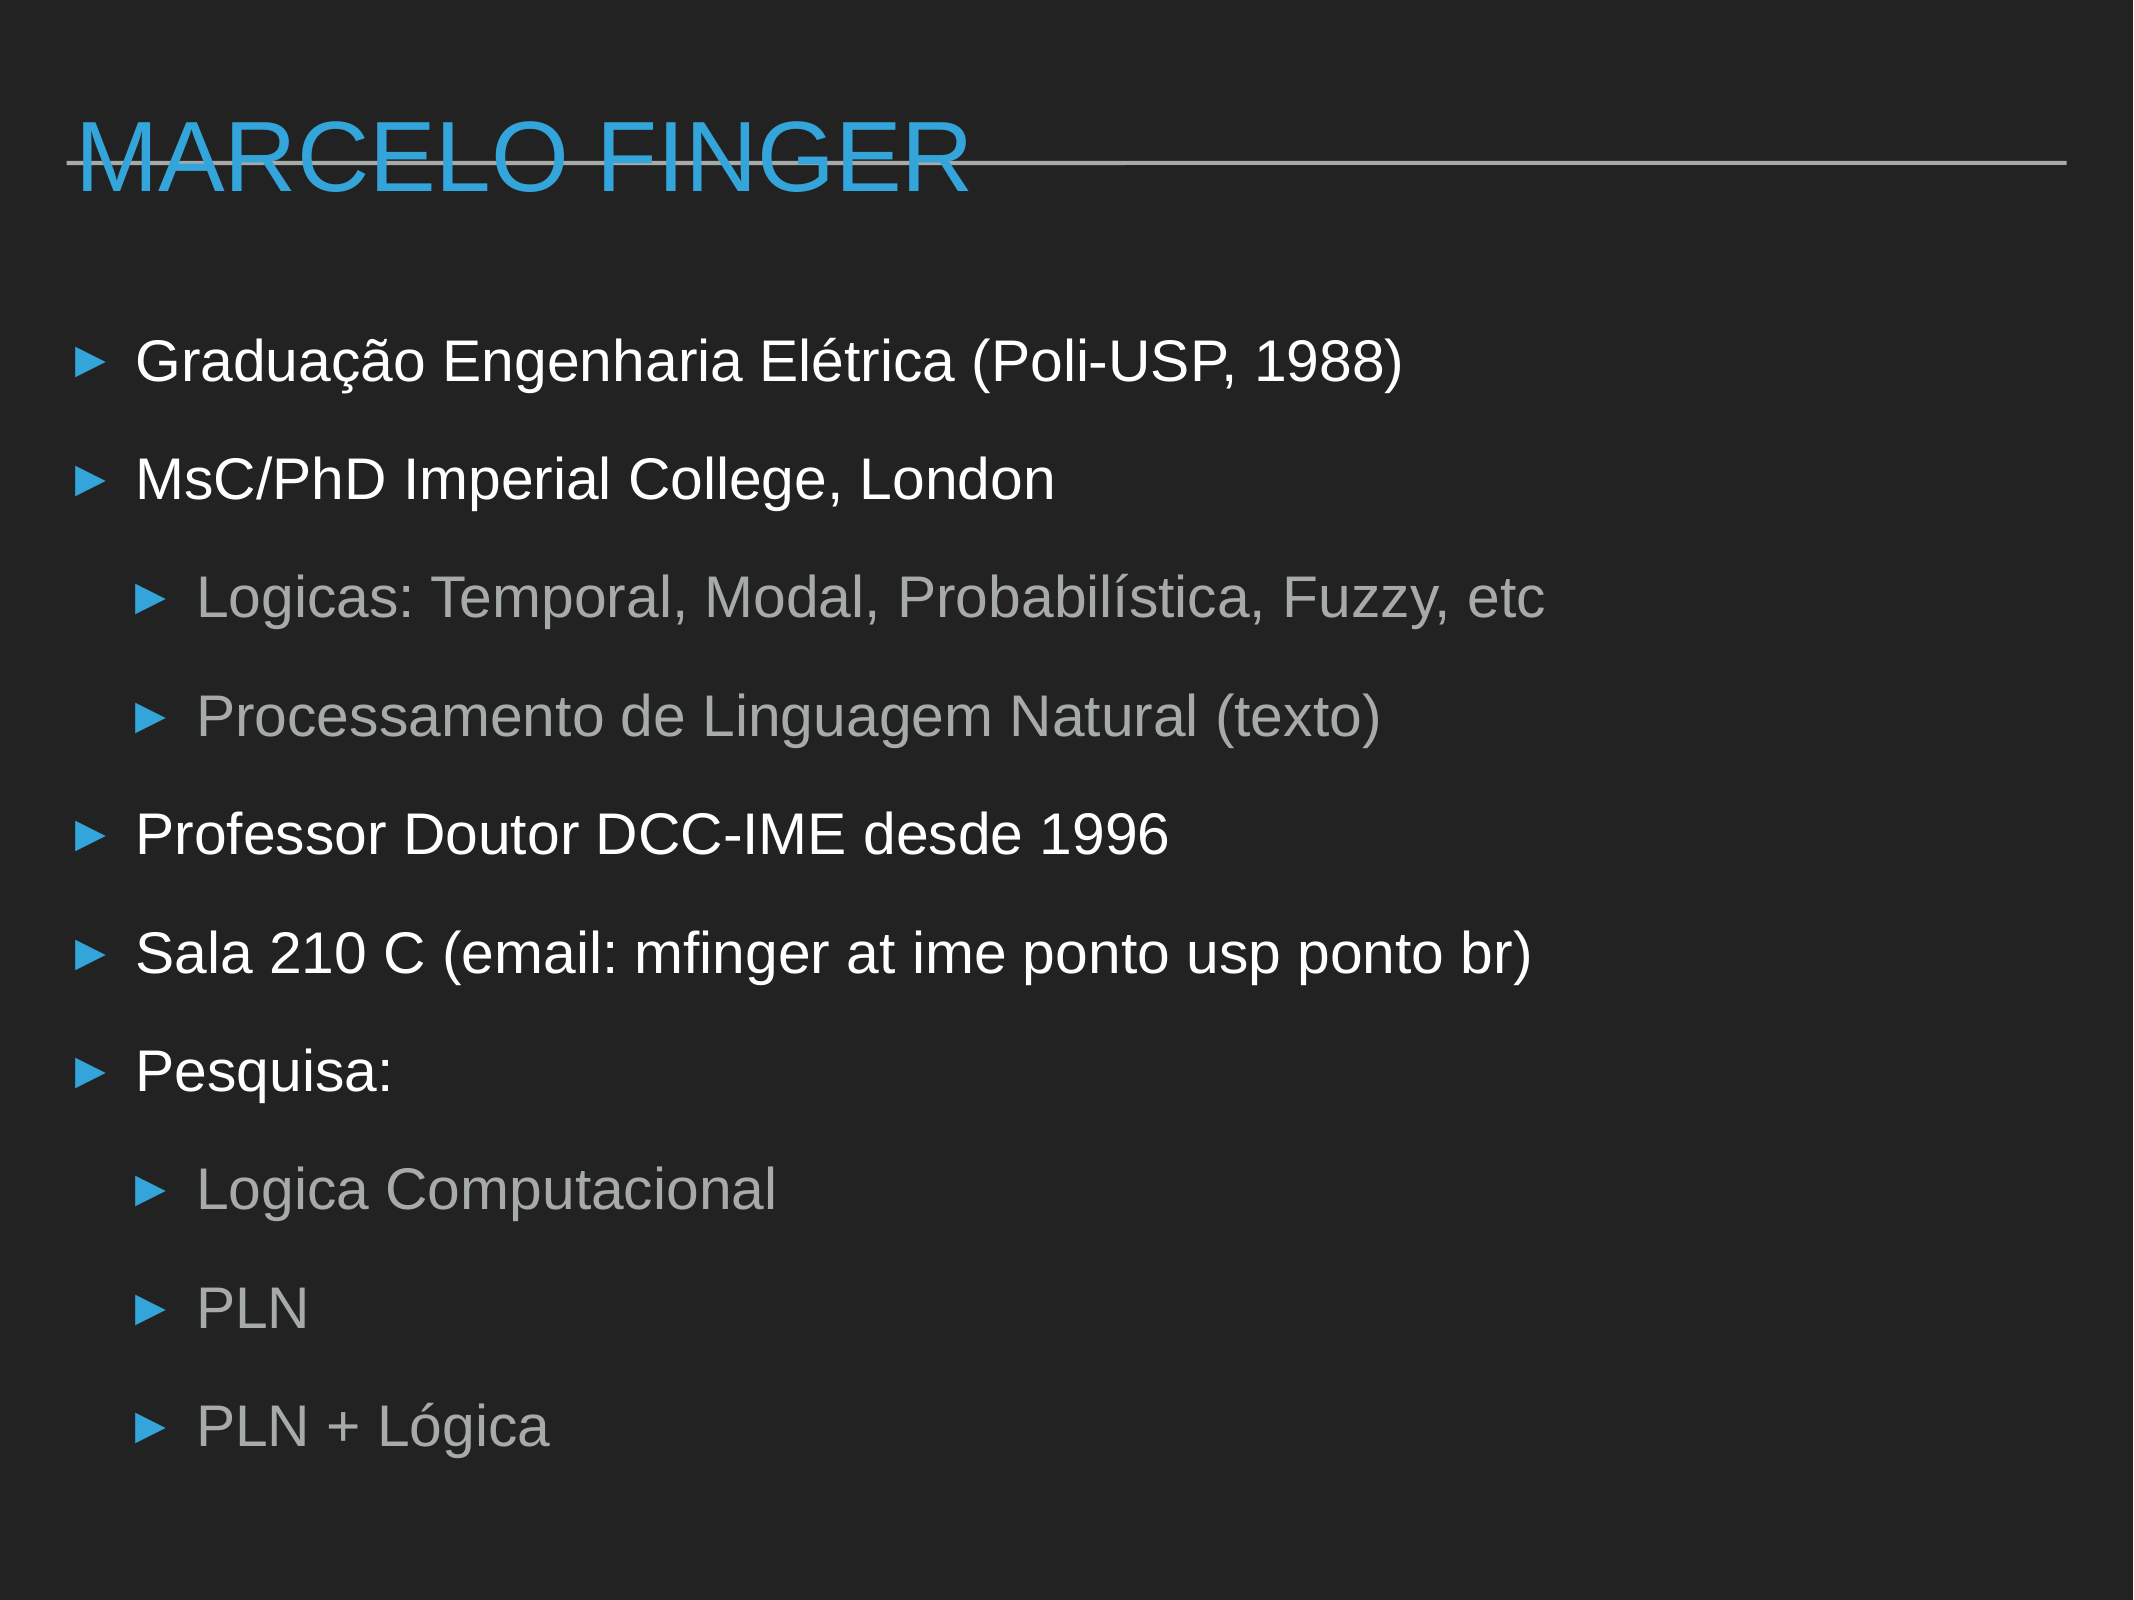

Marcelo Finger
Graduação Engenharia Elétrica (Poli-USP, 1988)
MsC/PhD Imperial College, London
Logicas: Temporal, Modal, Probabilística, Fuzzy, etc
Processamento de Linguagem Natural (texto)
Professor Doutor DCC-IME desde 1996
Sala 210 C (email: mfinger at ime ponto usp ponto br)
Pesquisa:
Logica Computacional
PLN
PLN + Lógica